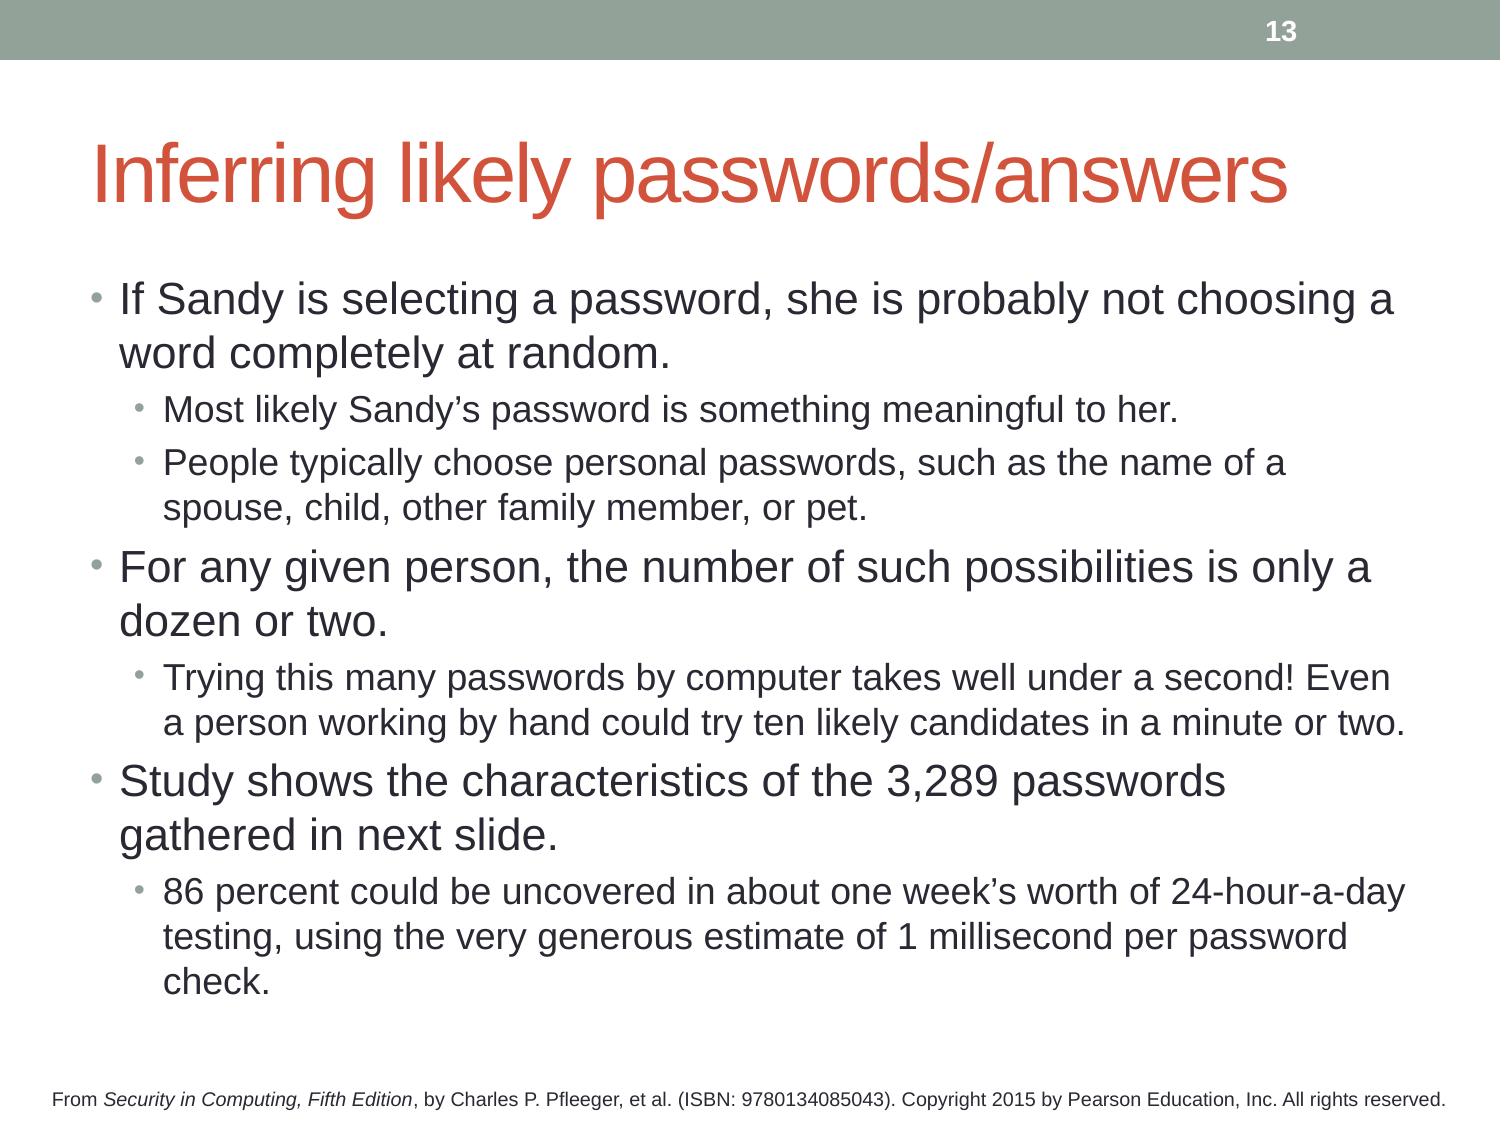

13
# Inferring likely passwords/answers
If Sandy is selecting a password, she is probably not choosing a word completely at random.
Most likely Sandy’s password is something meaningful to her.
People typically choose personal passwords, such as the name of a spouse, child, other family member, or pet.
For any given person, the number of such possibilities is only a dozen or two.
Trying this many passwords by computer takes well under a second! Even a person working by hand could try ten likely candidates in a minute or two.
Study shows the characteristics of the 3,289 passwords gathered in next slide.
86 percent could be uncovered in about one week’s worth of 24-hour-a-day testing, using the very generous estimate of 1 millisecond per password check.
From Security in Computing, Fifth Edition, by Charles P. Pfleeger, et al. (ISBN: 9780134085043). Copyright 2015 by Pearson Education, Inc. All rights reserved.